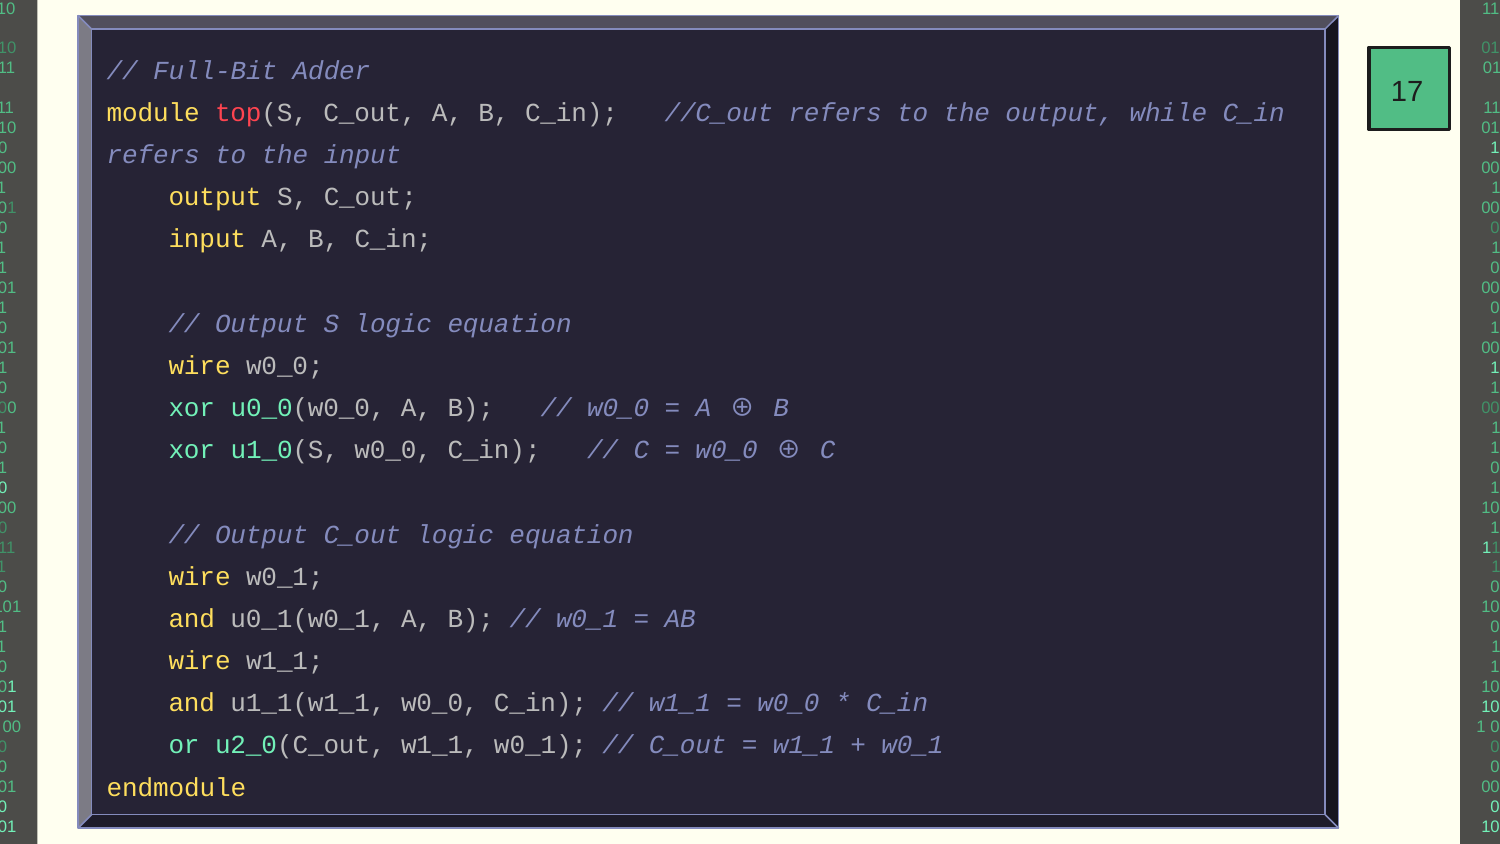

// Full-Bit Adder
module top(S, C_out, A, B, C_in);   //C_out refers to the output, while C_in refers to the input
    output S, C_out;
    input A, B, C_in;

    // Output S logic equation
    wire w0_0;
    xor u0_0(w0_0, A, B);   // w0_0 = A ⊕ B
    xor u1_0(S, w0_0, C_in);   // C = w0_0 ⊕ C

    // Output C_out logic equation
    wire w0_1;
    and u0_1(w0_1, A, B); // w0_1 = AB
    wire w1_1;
    and u1_1(w1_1, w0_0, C_in); // w1_1 = w0_0 * C_in
    or u2_0(C_out, w1_1, w0_1); // C_out = w1_1 + w0_1
endmodule
17